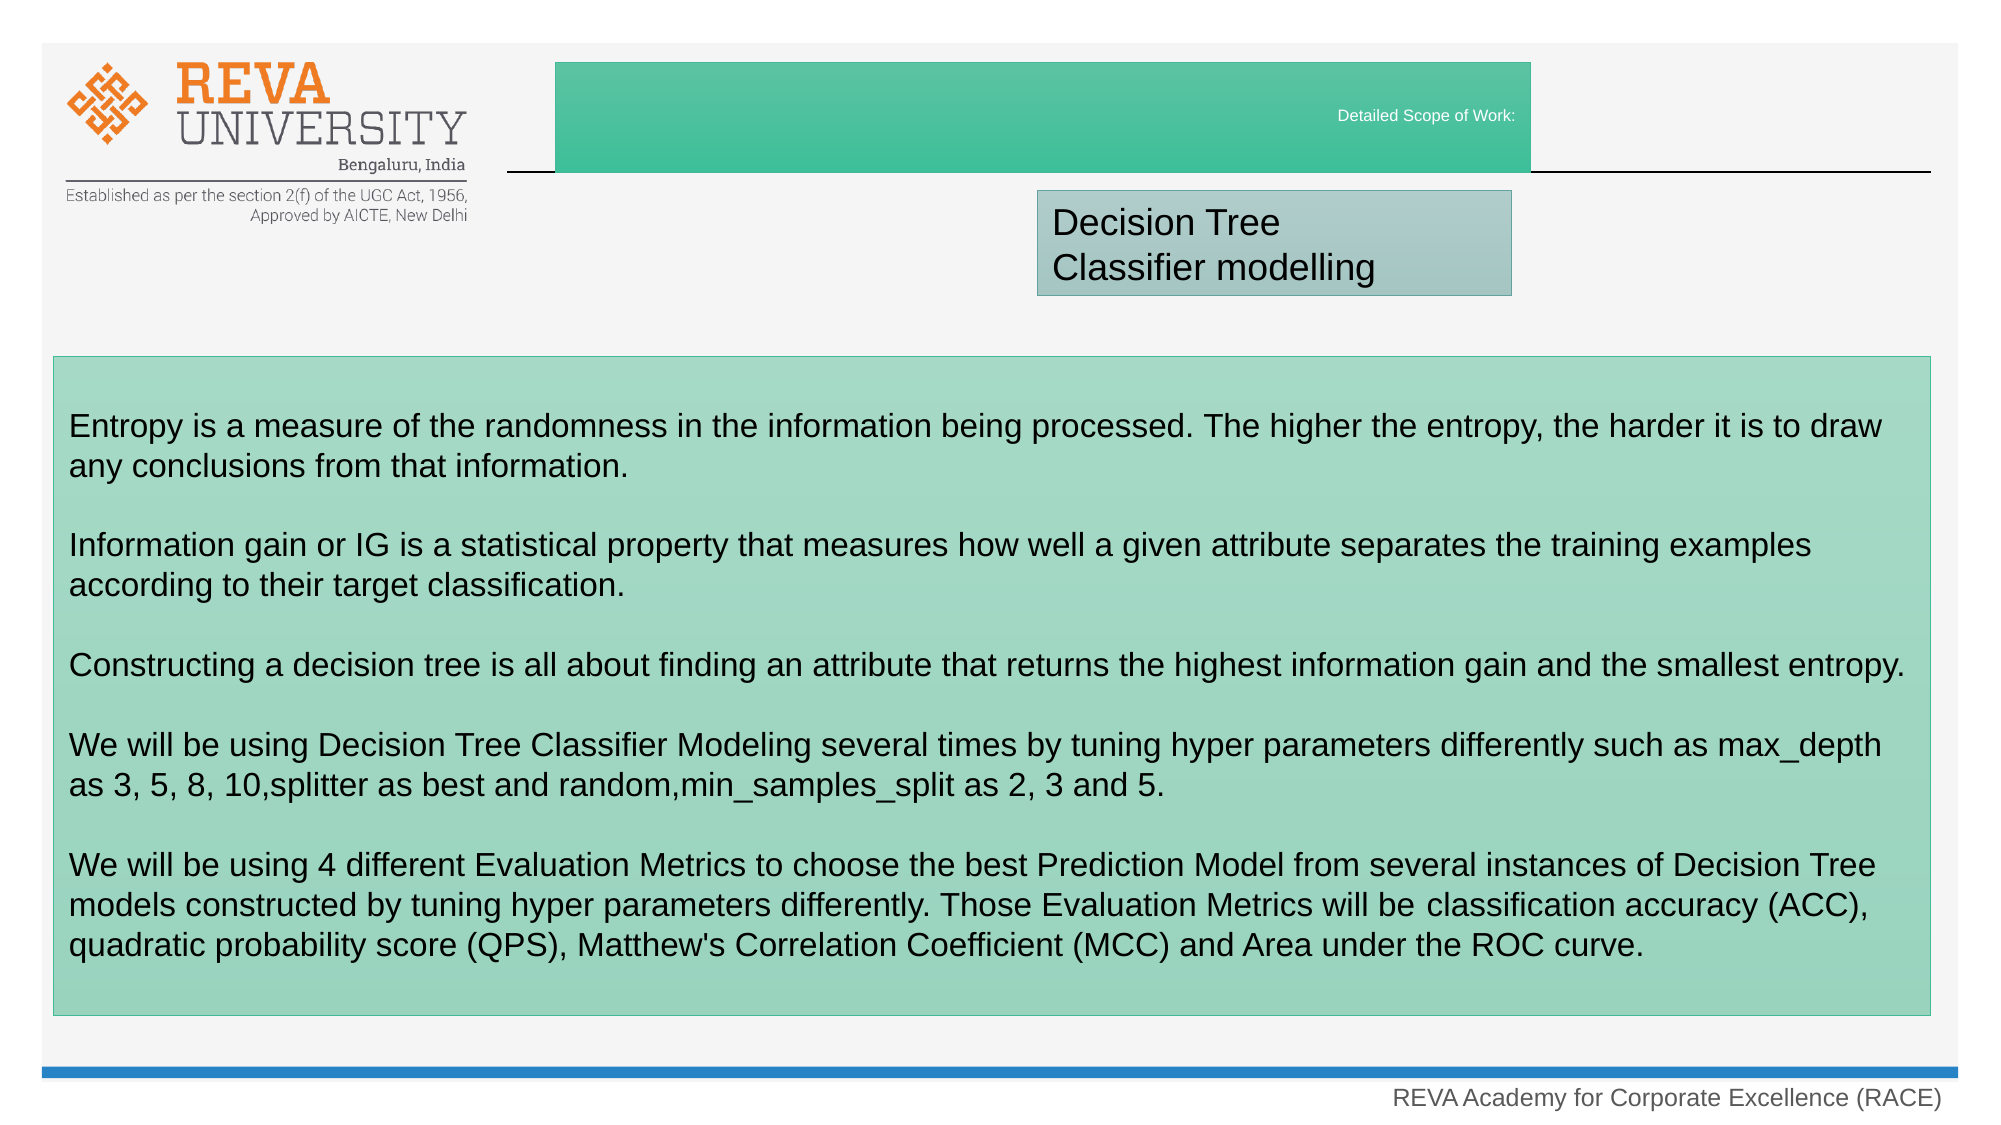

# Detailed Scope of Work:
Decision Tree
Classifier modelling

Entropy is a measure of the randomness in the information being processed. The higher the entropy, the harder it is to draw any conclusions from that information.

Information gain or IG is a statistical property that measures how well a given attribute separates the training examples according to their target classification.

Constructing a decision tree is all about finding an attribute that returns the highest information gain and the smallest entropy.

We will be using Decision Tree Classifier Modeling several times by tuning hyper parameters differently such as max_depth as 3, 5, 8, 10,splitter as best and random,min_samples_split as 2, 3 and 5.

We will be using 4 different Evaluation Metrics to choose the best Prediction Model from several instances of Decision Tree models constructed by tuning hyper parameters differently. Those Evaluation Metrics will be classification accuracy (ACC), quadratic probability score (QPS), Matthew's Correlation Coefficient (MCC) and Area under the ROC curve.